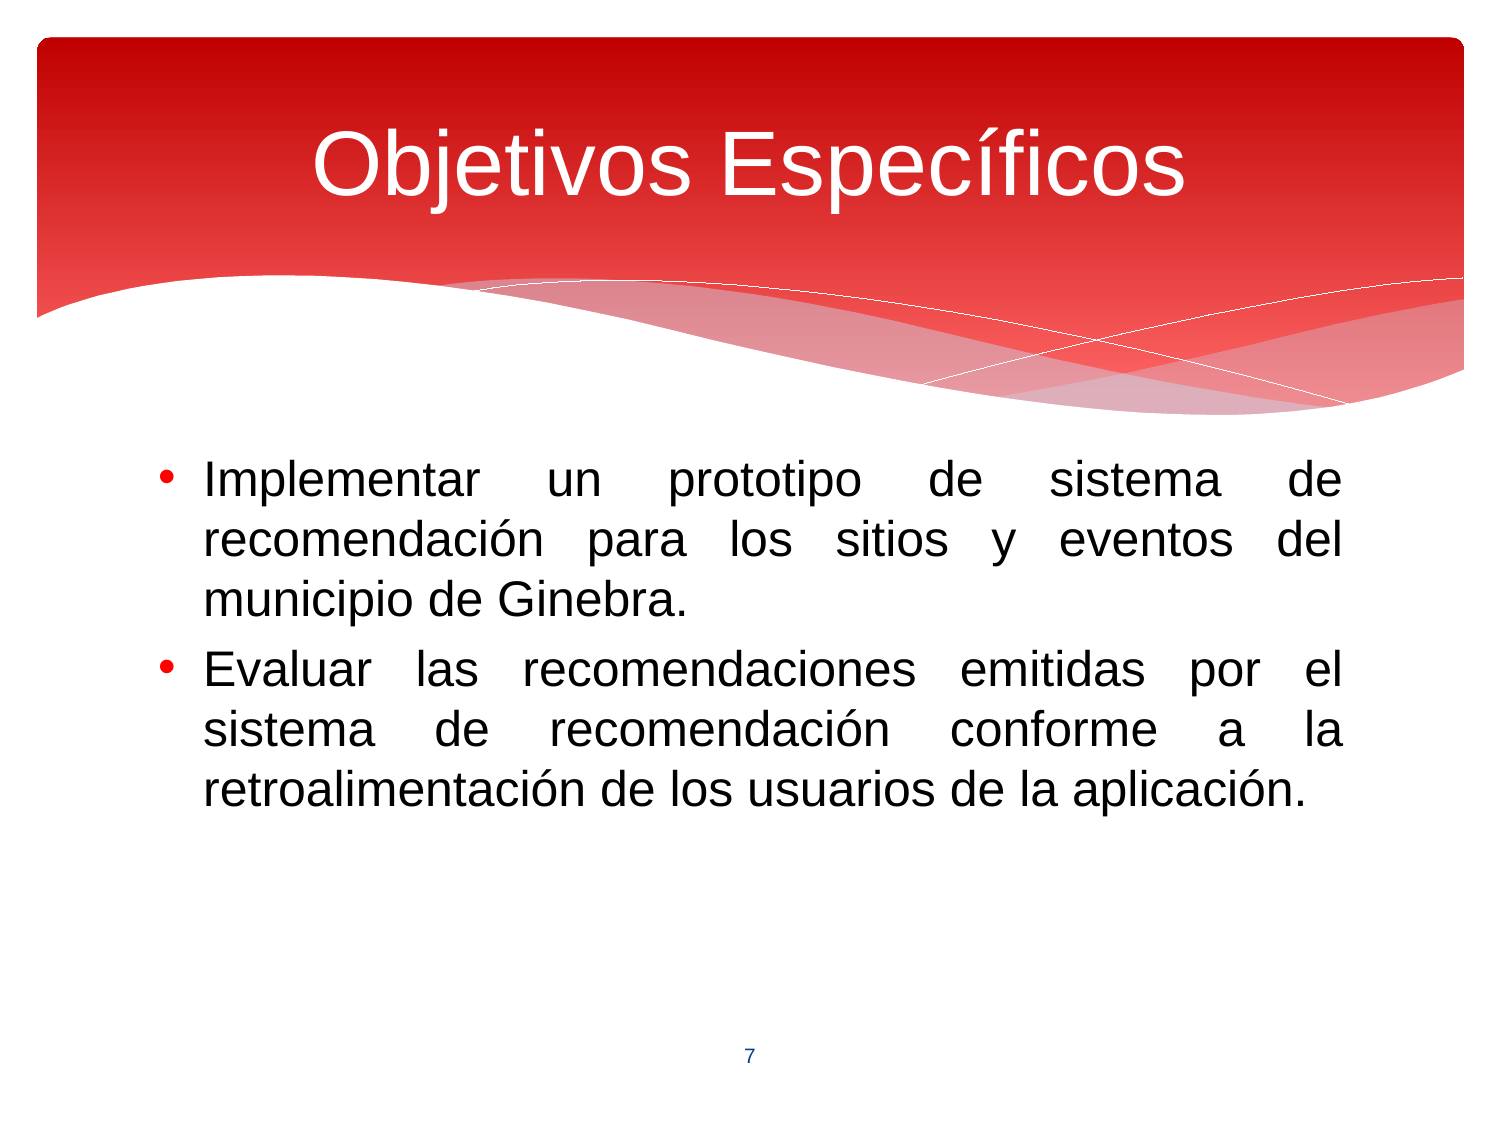

# Objetivos Específicos
Implementar un prototipo de sistema de recomendación para los sitios y eventos del municipio de Ginebra.
Evaluar las recomendaciones emitidas por el sistema de recomendación conforme a la retroalimentación de los usuarios de la aplicación.
7